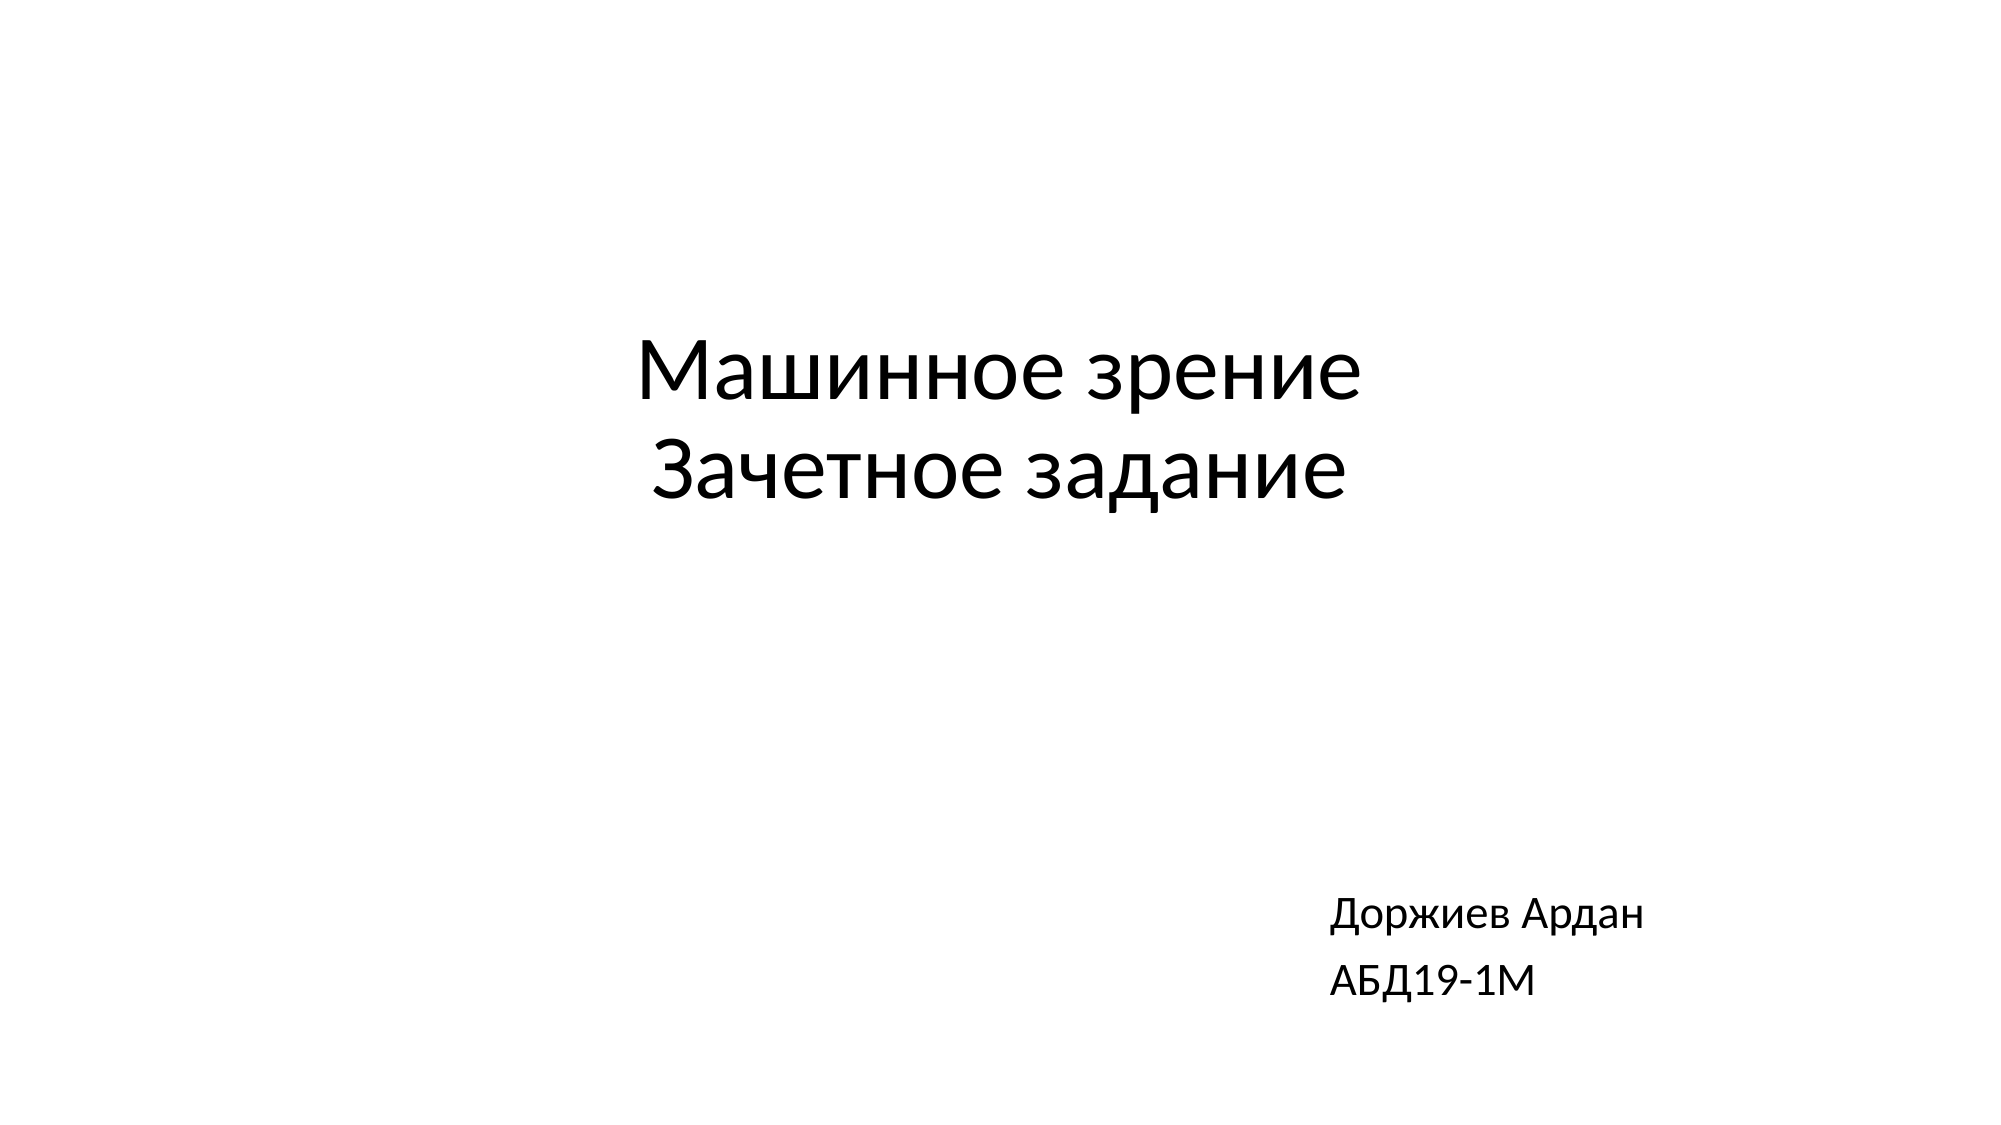

# Машинное зрение Зачетное задание
Доржиев Ардан
АБД19-1М